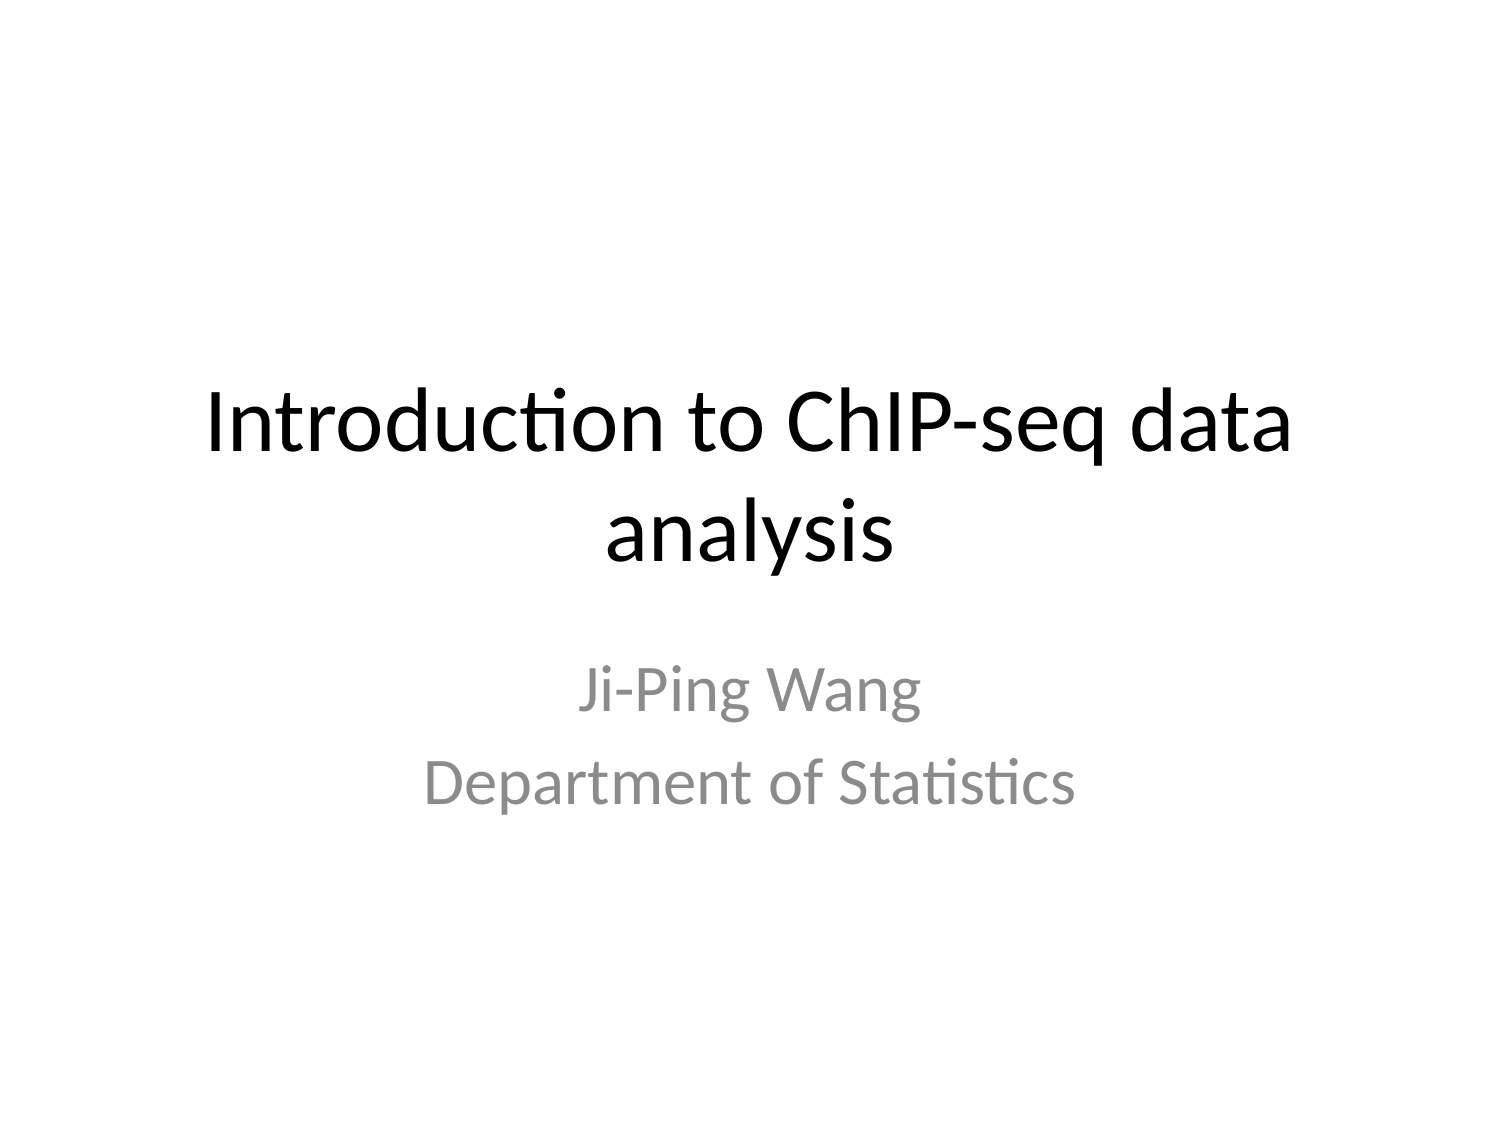

# Introduction to ChIP-seq data analysis
Ji-Ping Wang
Department of Statistics